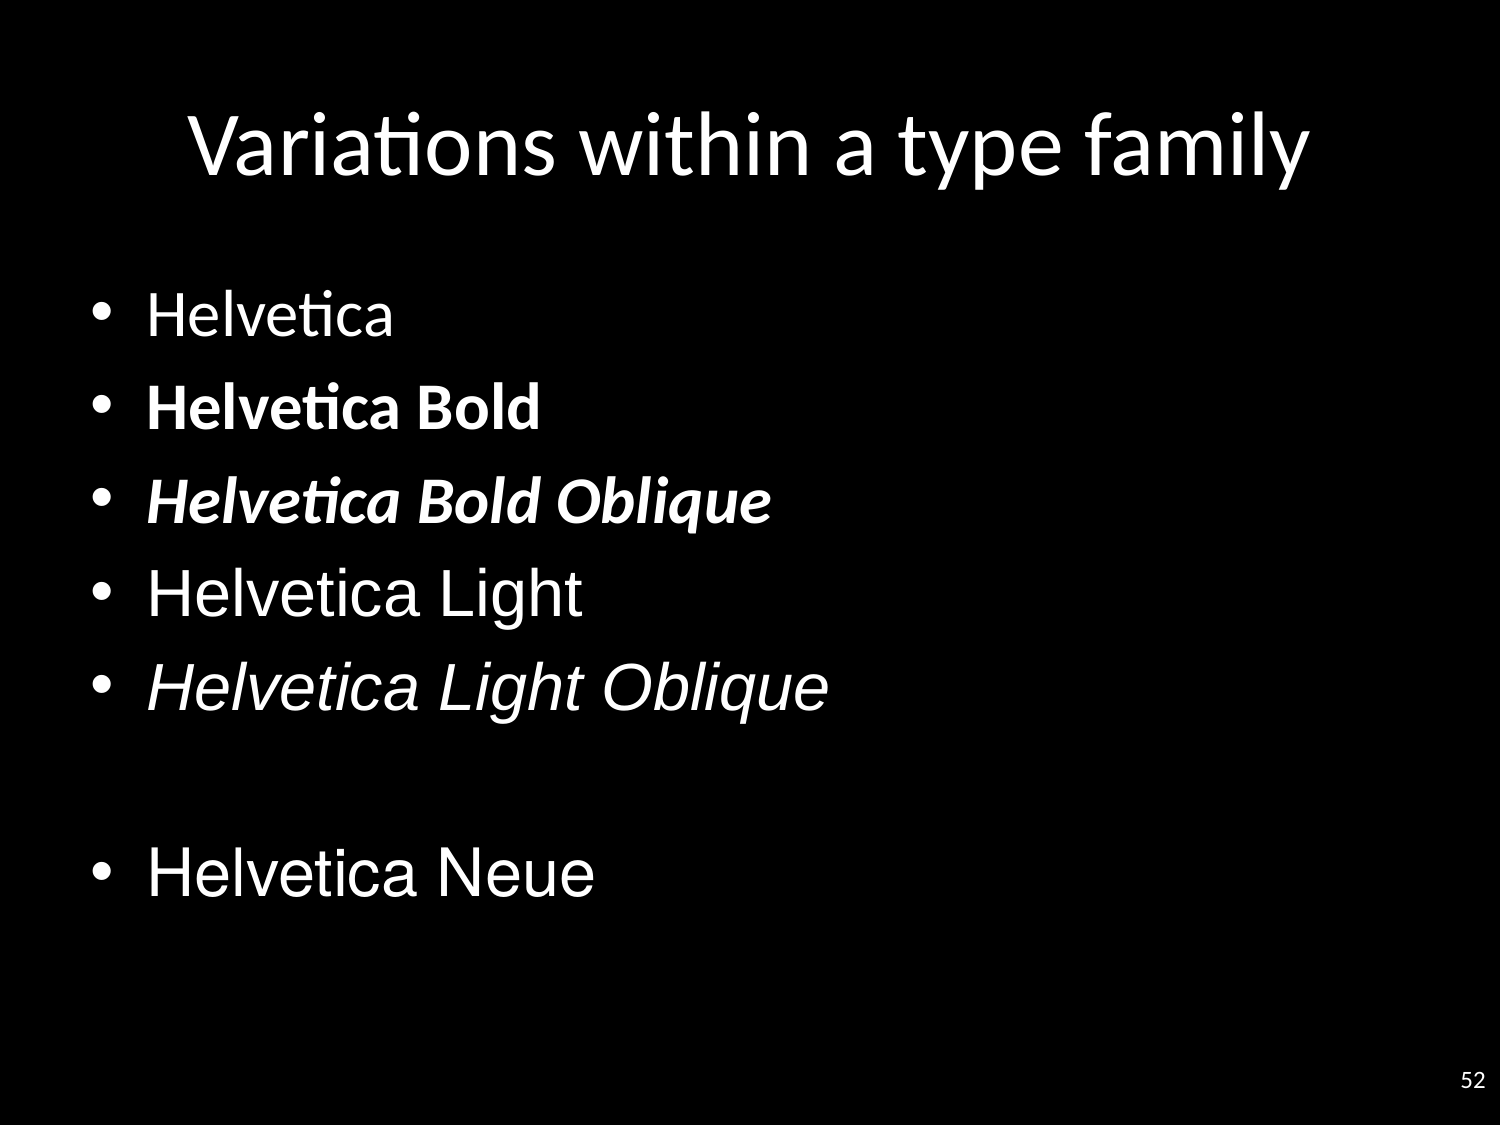

# Variations within a type family
Helvetica
Helvetica Bold
Helvetica Bold Oblique
Helvetica Light
Helvetica Light Oblique

Helvetica Neue
52